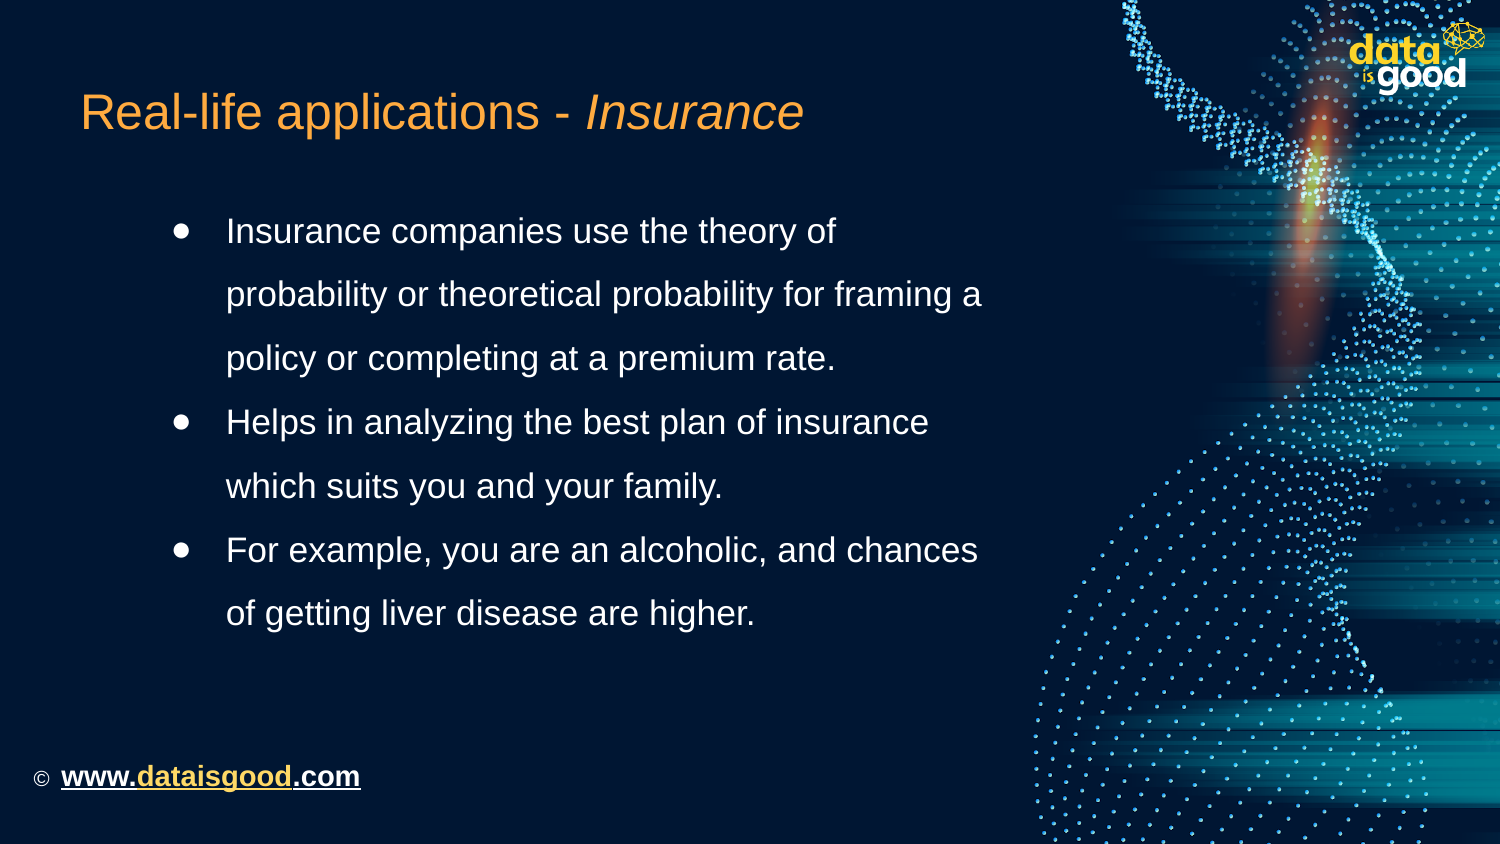

# Real-life applications - Insurance
Insurance companies use the theory of probability or theoretical probability for framing a policy or completing at a premium rate.
Helps in analyzing the best plan of insurance which suits you and your family.
For example, you are an alcoholic, and chances of getting liver disease are higher.